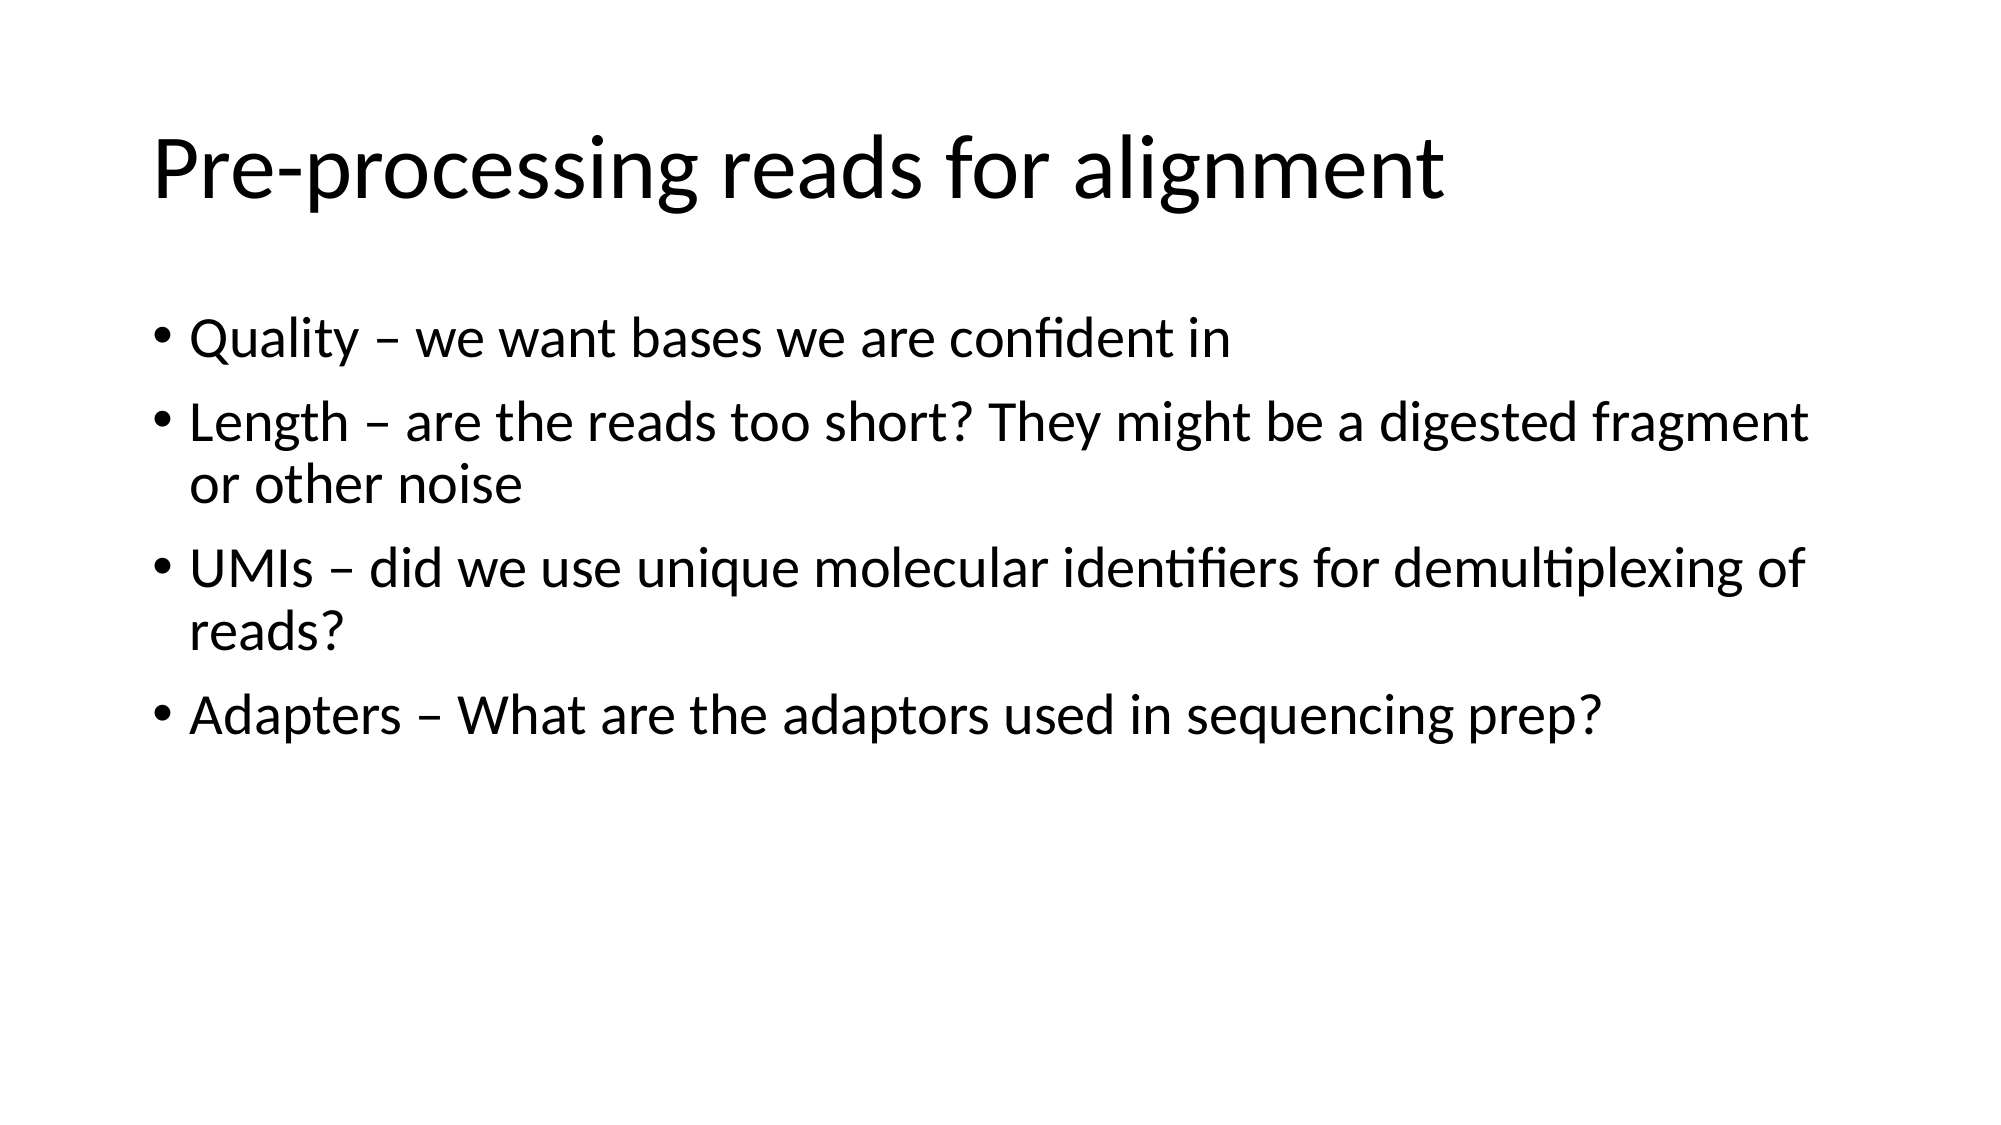

# Pre-processing reads for alignment
Quality – we want bases we are confident in
Length – are the reads too short? They might be a digested fragment or other noise
UMIs – did we use unique molecular identifiers for demultiplexing of reads?
Adapters – What are the adaptors used in sequencing prep?